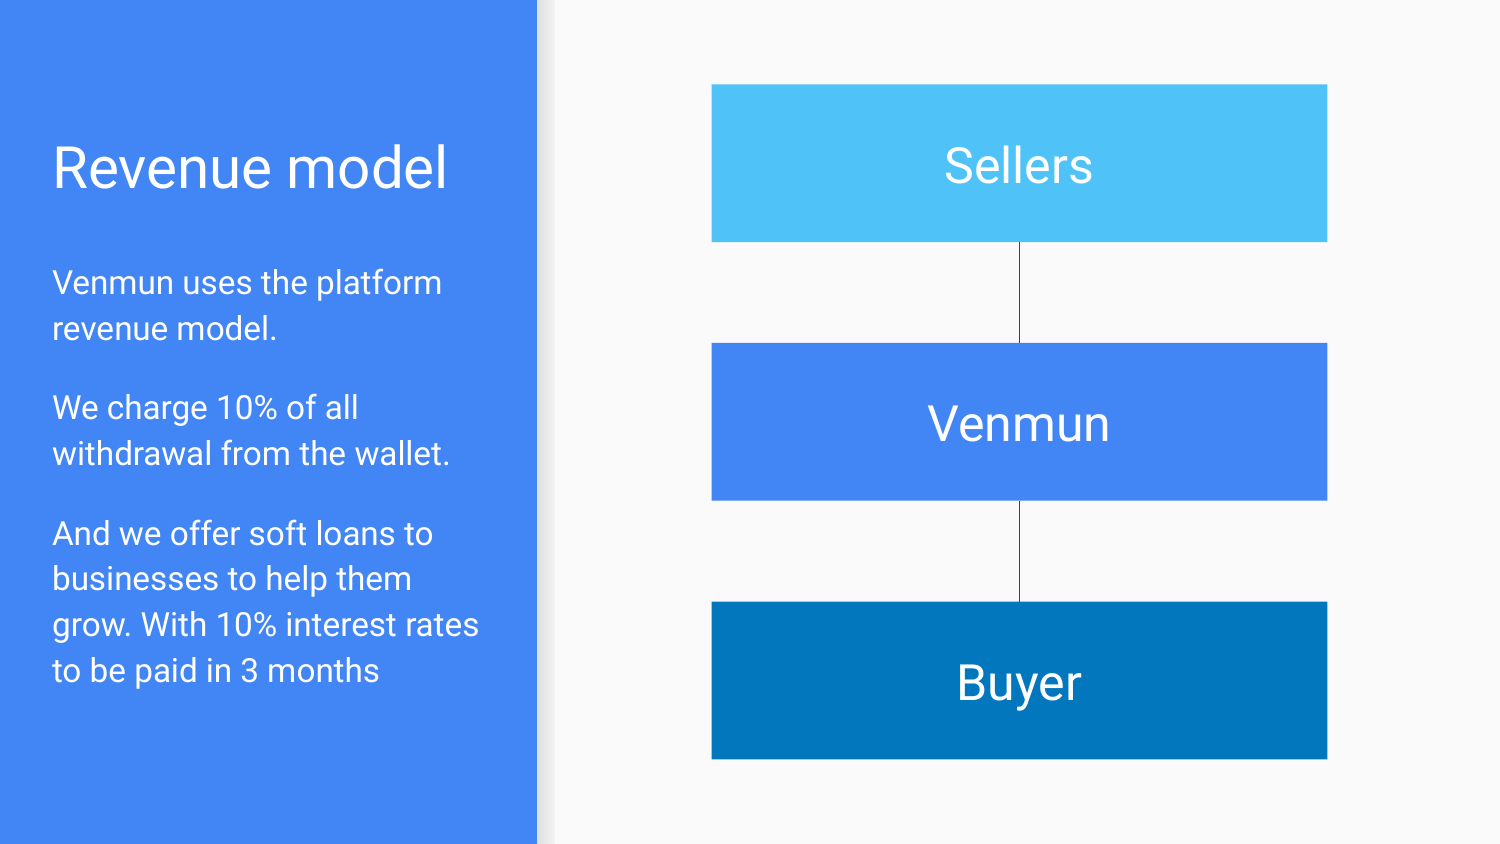

# Revenue model
Sellers
Venmun uses the platform revenue model.
We charge 10% of all withdrawal from the wallet.
And we offer soft loans to businesses to help them grow. With 10% interest rates to be paid in 3 months
Venmun
Buyer